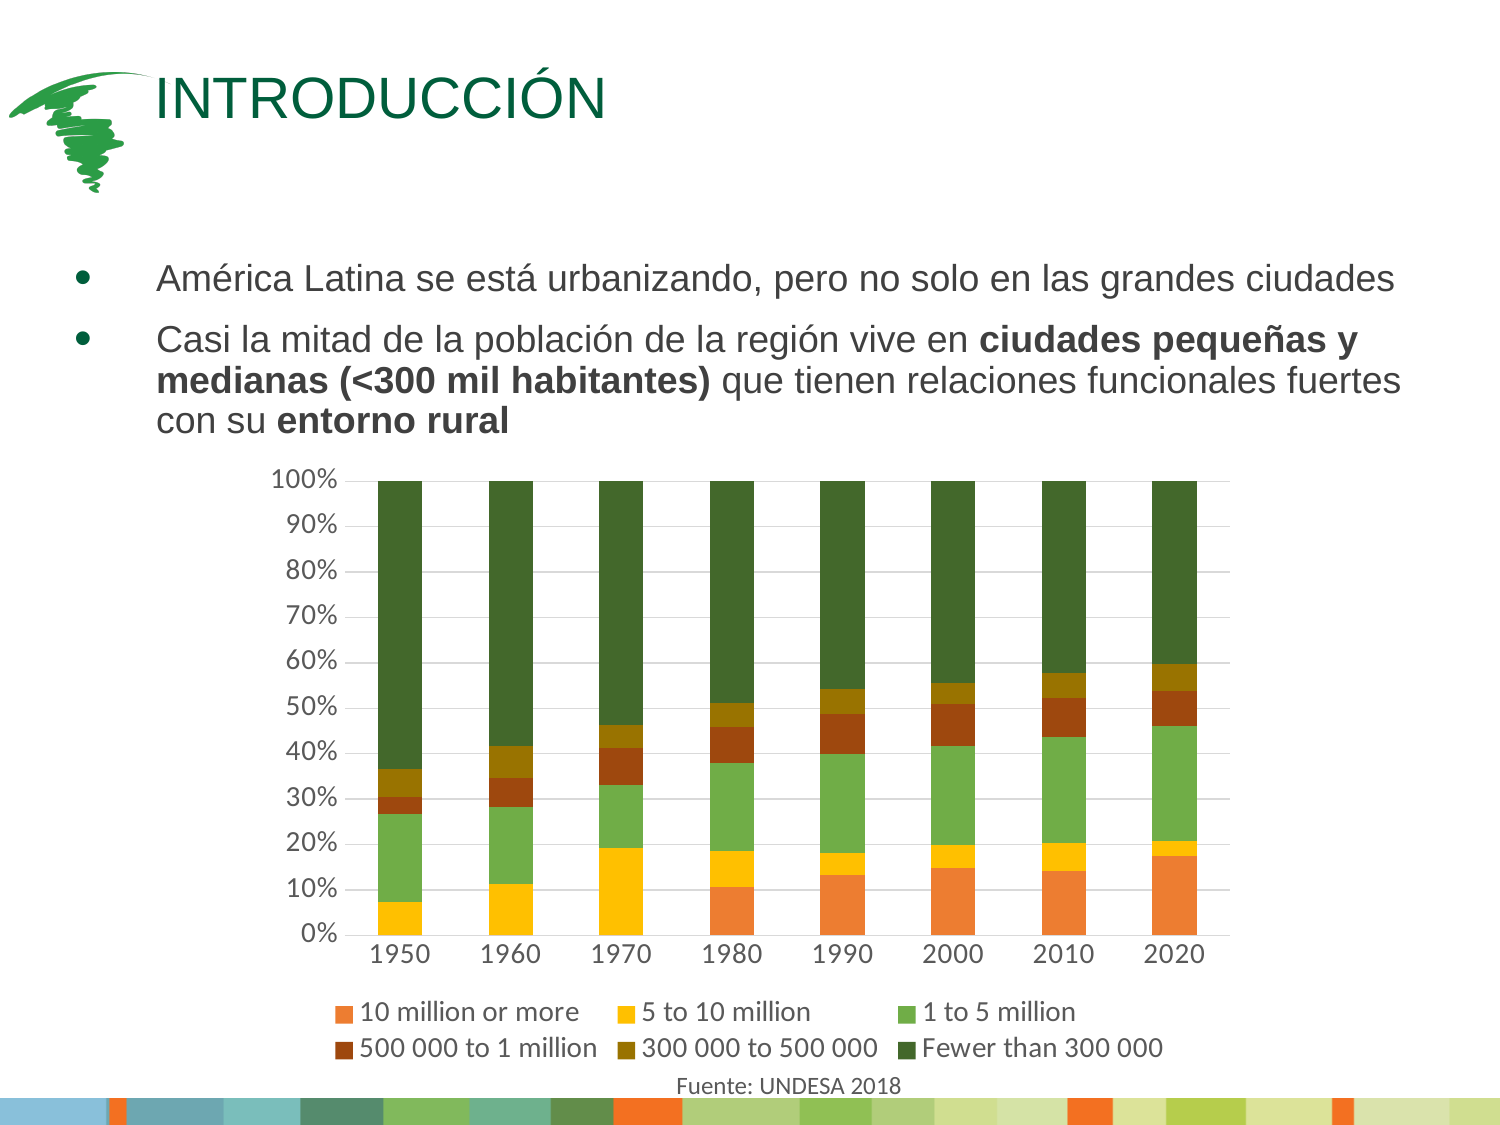

# INTRODUCCIÓN
América Latina se está urbanizando, pero no solo en las grandes ciudades
Casi la mitad de la población de la región vive en ciudades pequeñas y medianas (<300 mil habitantes) que tienen relaciones funcionales fuertes con su entorno rural

### Chart

| Category | 10 million or more | 5 to 10 million | 1 to 5 million | 500 000 to 1 million | 300 000 to 500 000 | Fewer than 300 000 |
|---|---|---|---|---|---|---|
| 1950 | 0.0 | 5166.14 | 13466.798 | 2539.234 | 4367.809 | 44219.13 |
| 1960 | 0.0 | 12241.021 | 18577.068 | 7143.434999999999 | 7601.245000000001 | 63719.453 |
| 1970 | 0.0 | 31658.126 | 22867.791999999998 | 13718.895999999999 | 8322.104 | 88489.33899999998 |
| 1980 | 25117.074 | 18703.651 | 45374.119000000006 | 18639.123999999996 | 12585.055 | 114742.2420000001 |
| 1990 | 41565.724 | 15534.024 | 68937.68299999999 | 27610.466999999997 | 17333.322 | 144361.39300000007 |
| 2000 | 59281.744000000006 | 19281.296 | 86974.34499999999 | 36845.479 | 18246.717 | 176432.11199999996 |
| 2010 | 66416.244 | 29016.14 | 109288.481 | 40805.041000000005 | 25547.981999999996 | 198508.785 |
| 2020 | 94134.758 | 18031.132 | 136554.592 | 42022.93200000001 | 32017.413999999997 | 216666.50699999995 |
Fuente: UNDESA 2018